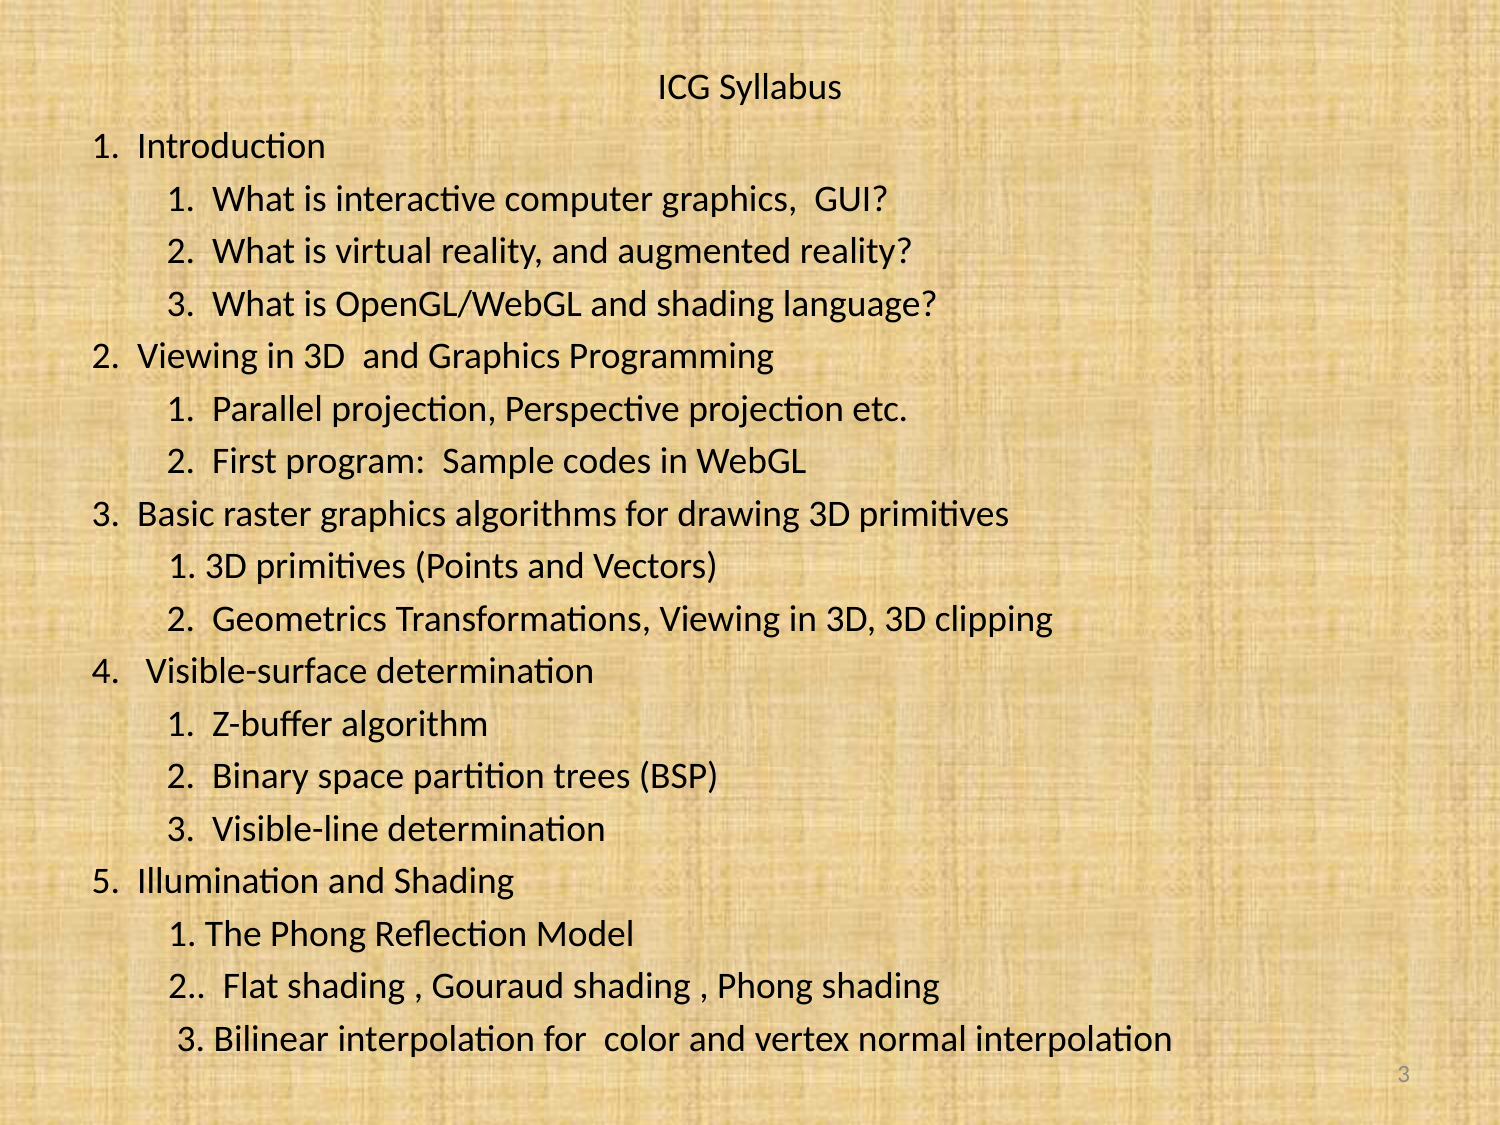

# ICG Syllabus
1.  Introduction
1.  What is interactive computer graphics,  GUI?
2.  What is virtual reality, and augmented reality?
3.  What is OpenGL/WebGL and shading language?
2.  Viewing in 3D  and Graphics Programming
1.  Parallel projection, Perspective projection etc.
2.  First program:  Sample codes in WebGL
3.  Basic raster graphics algorithms for drawing 3D primitives
         1. 3D primitives (Points and Vectors)
2.  Geometrics Transformations, Viewing in 3D, 3D clipping
4.   Visible-surface determination
1.  Z-buffer algorithm
2.  Binary space partition trees (BSP)
3.  Visible-line determination
5.  Illumination and Shading
         1. The Phong Reflection Model
         2..  Flat shading , Gouraud shading , Phong shading
          3. Bilinear interpolation for  color and vertex normal interpolation
3